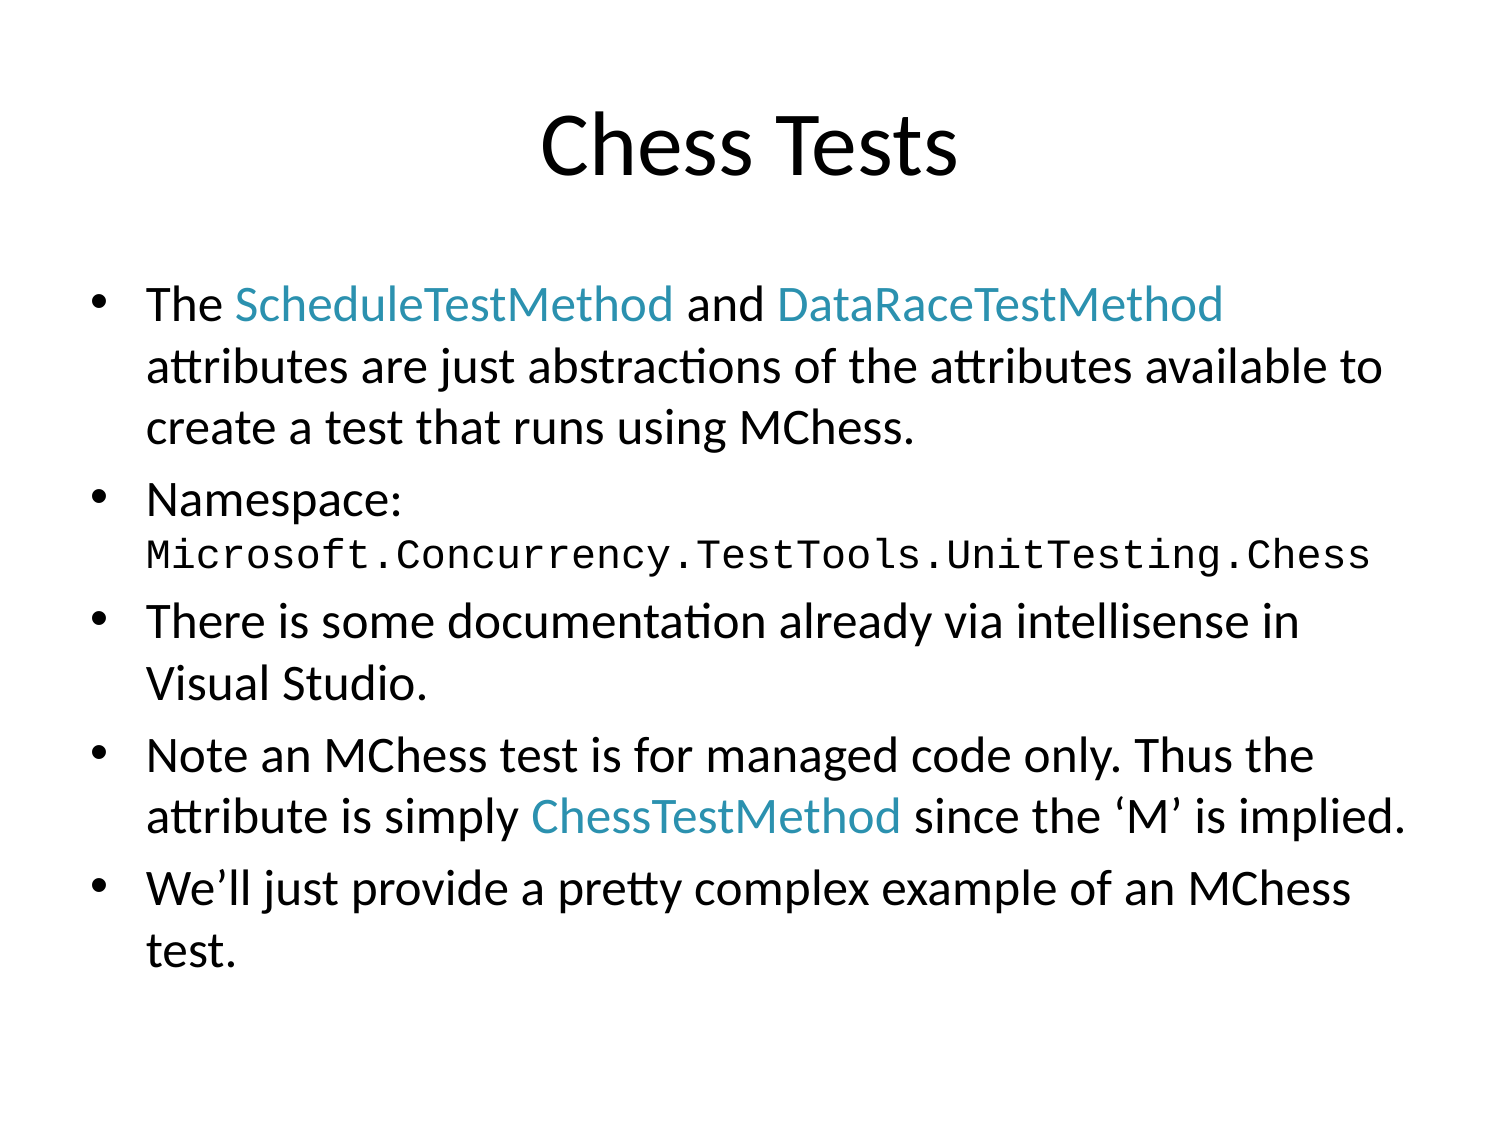

# Chess Tests
The ScheduleTestMethod and DataRaceTestMethod attributes are just abstractions of the attributes available to create a test that runs using MChess.
Namespace: Microsoft.Concurrency.TestTools.UnitTesting.Chess
There is some documentation already via intellisense in Visual Studio.
Note an MChess test is for managed code only. Thus the attribute is simply ChessTestMethod since the ‘M’ is implied.
We’ll just provide a pretty complex example of an MChess test.